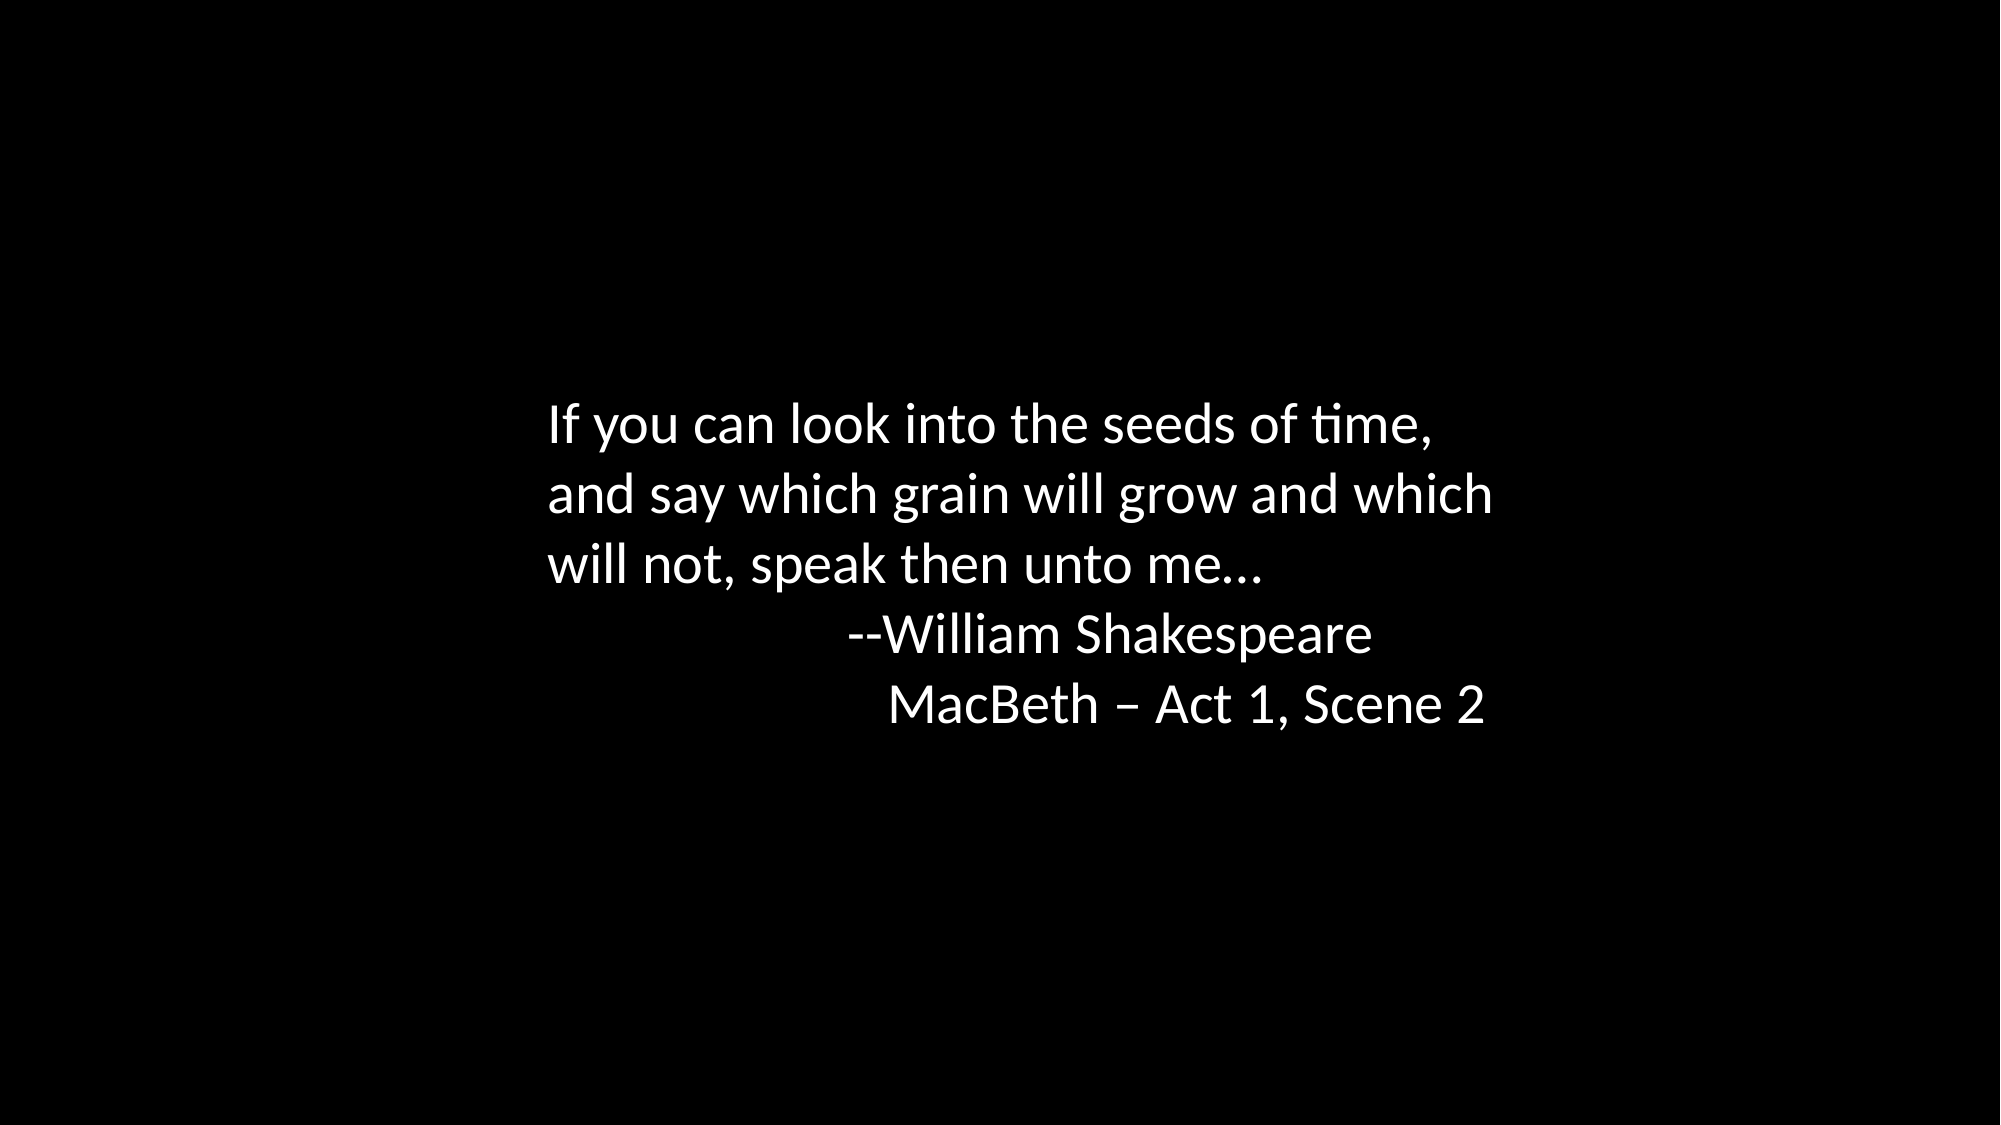

If you can look into the seeds of time, and say which grain will grow and which will not, speak then unto me…
		--William Shakespeare
		   MacBeth – Act 1, Scene 2